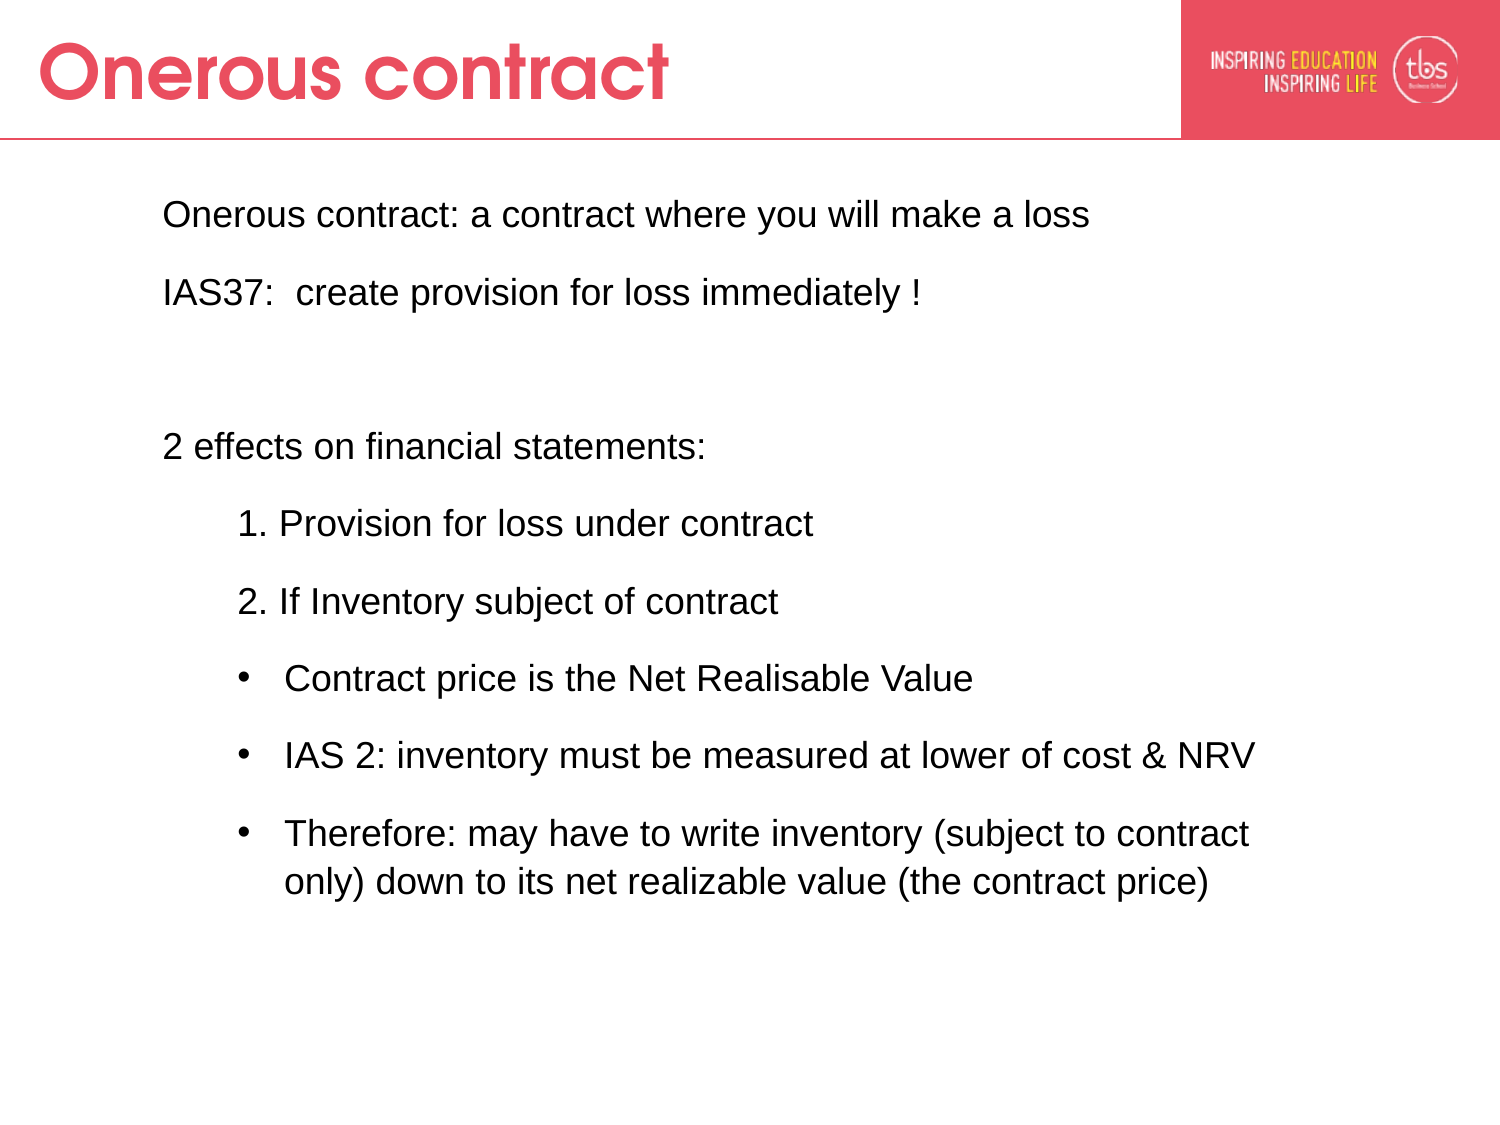

# Onerous contract
Onerous contract: a contract where you will make a loss
IAS37:  create provision for loss immediately !

2 effects on financial statements:
1. Provision for loss under contract
2. If Inventory subject of contract
Contract price is the Net Realisable Value
IAS 2: inventory must be measured at lower of cost & NRV
Therefore: may have to write inventory (subject to contract only) down to its net realizable value (the contract price)